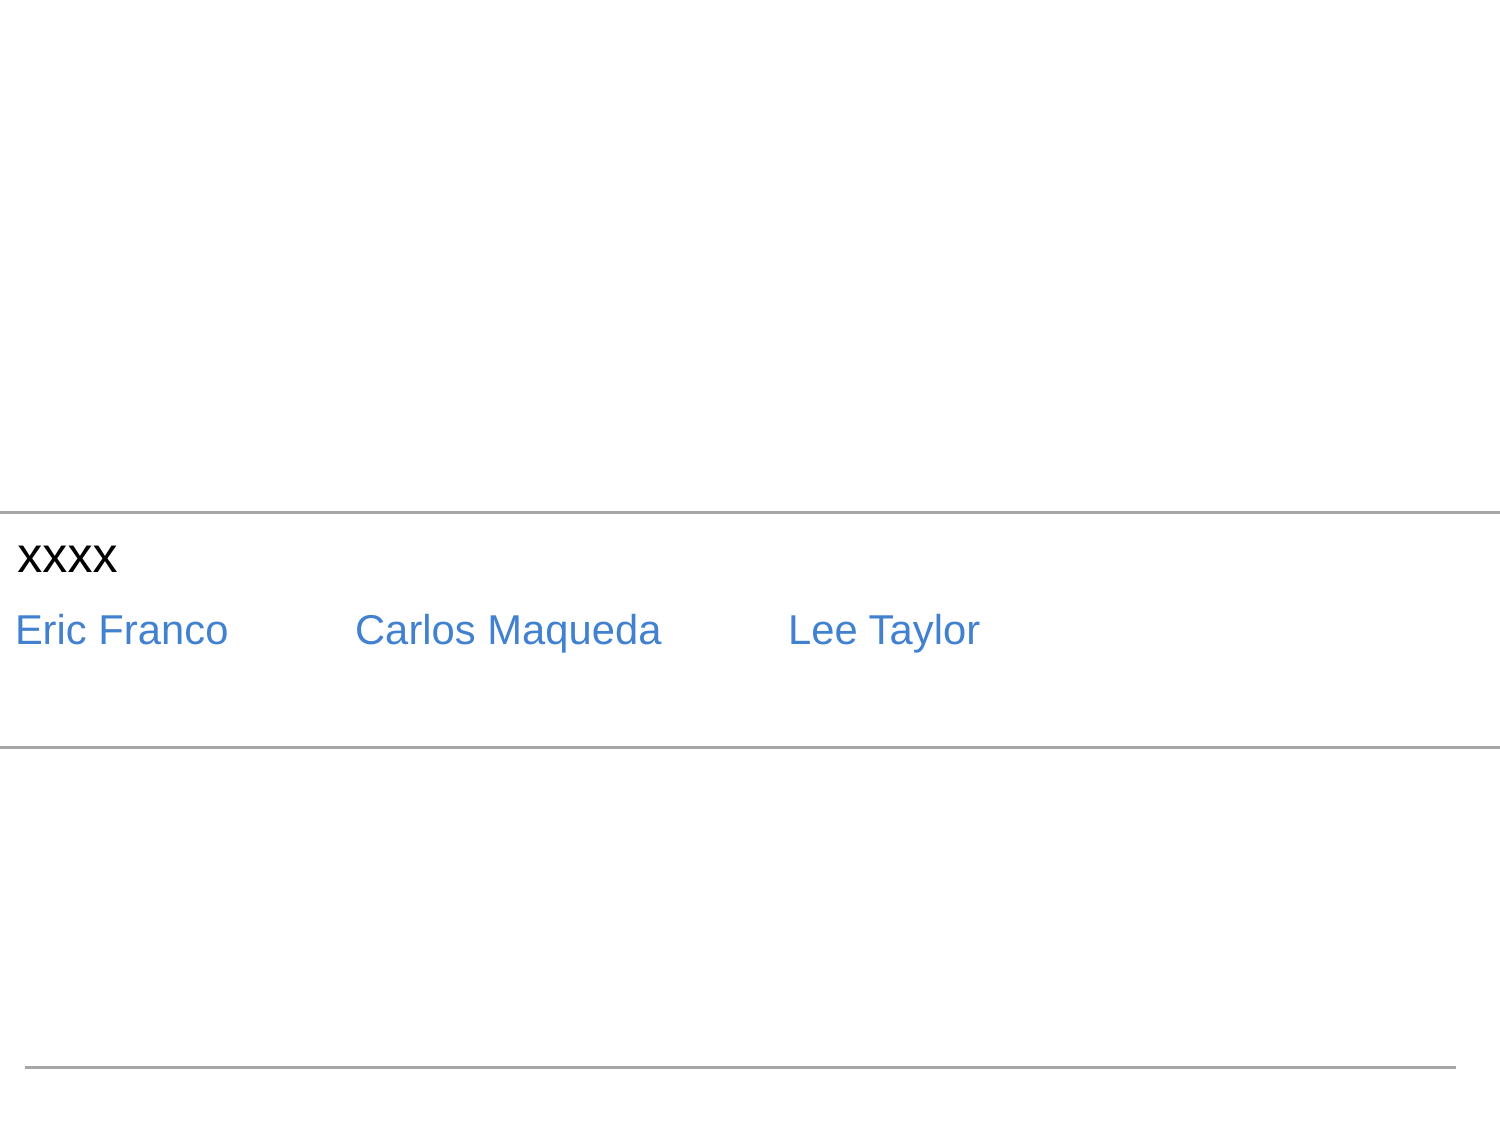

xxxx
# Eric Franco           Carlos Maqueda           Lee Taylor